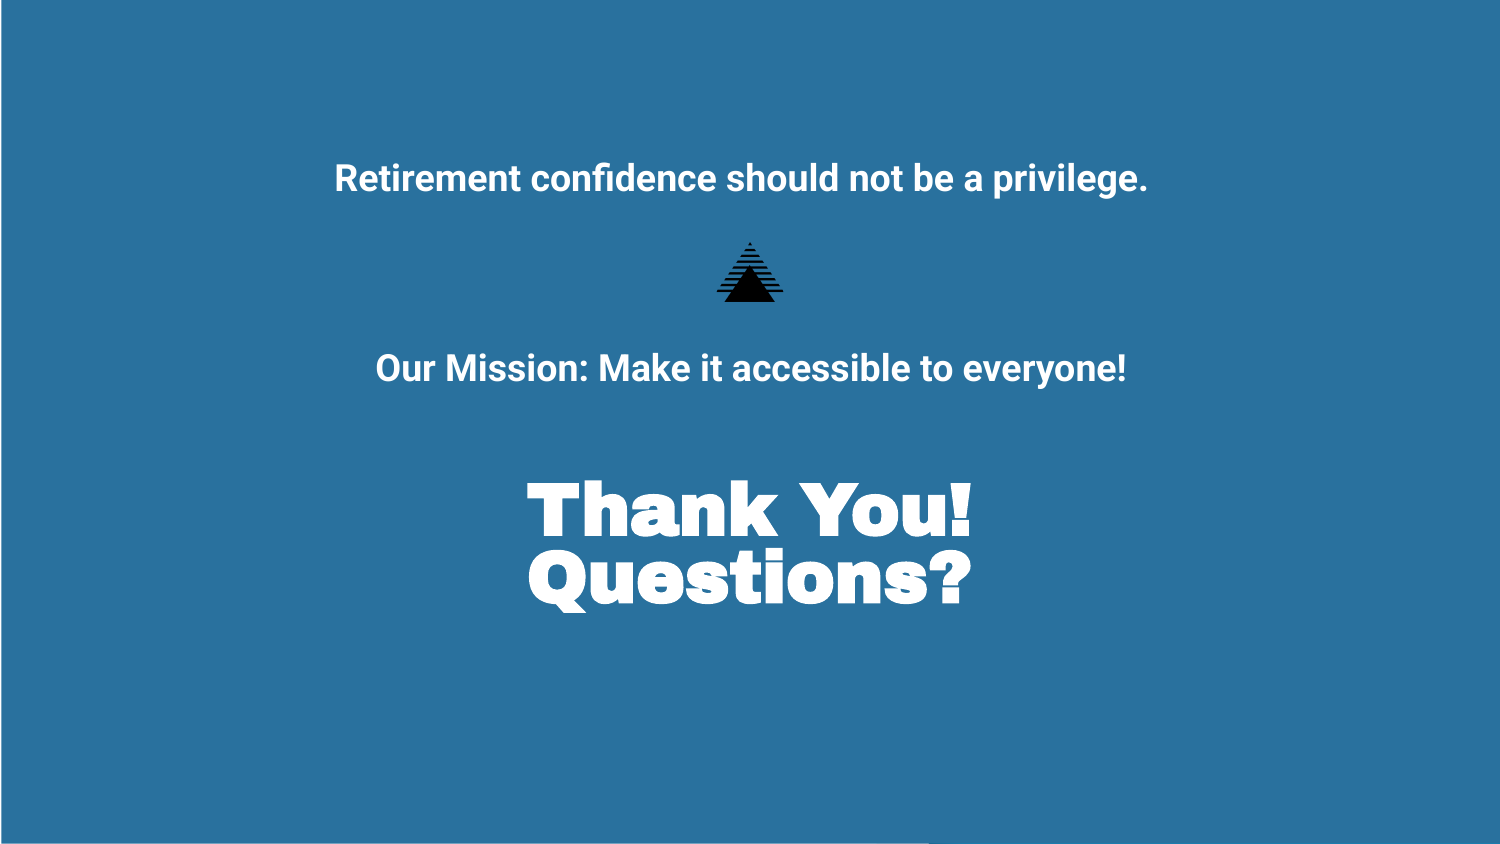

Retirement confidence should not be a privilege.

Our Mission: Make it accessible to everyone!
Thank You!
Questions?